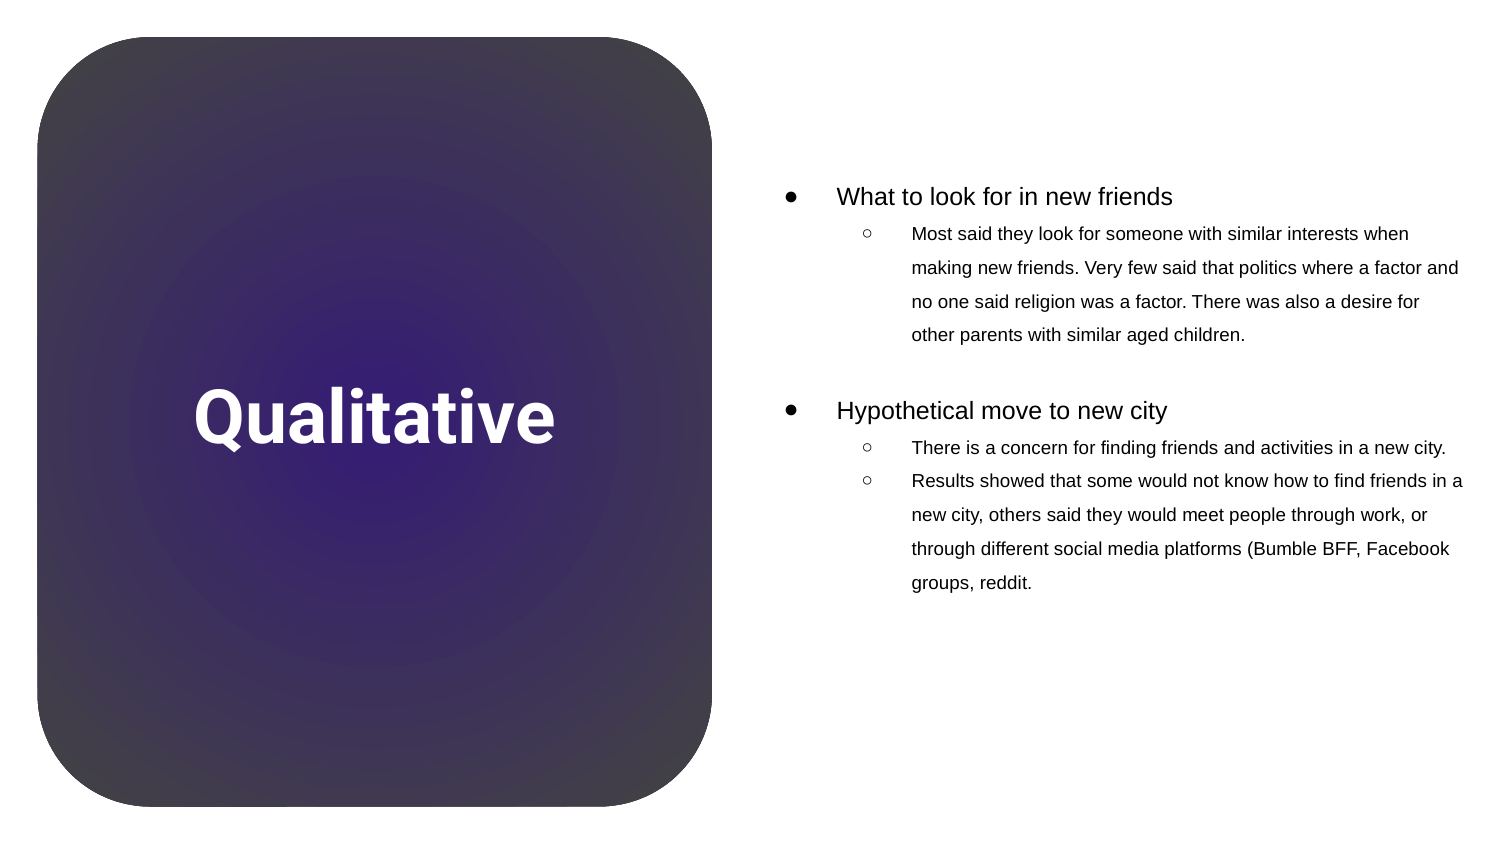

What to look for in new friends
Most said they look for someone with similar interests when making new friends. Very few said that politics where a factor and no one said religion was a factor. There was also a desire for other parents with similar aged children.

Hypothetical move to new city
There is a concern for finding friends and activities in a new city.
Results showed that some would not know how to find friends in a new city, others said they would meet people through work, or through different social media platforms (Bumble BFF, Facebook groups, reddit.

Qualitative